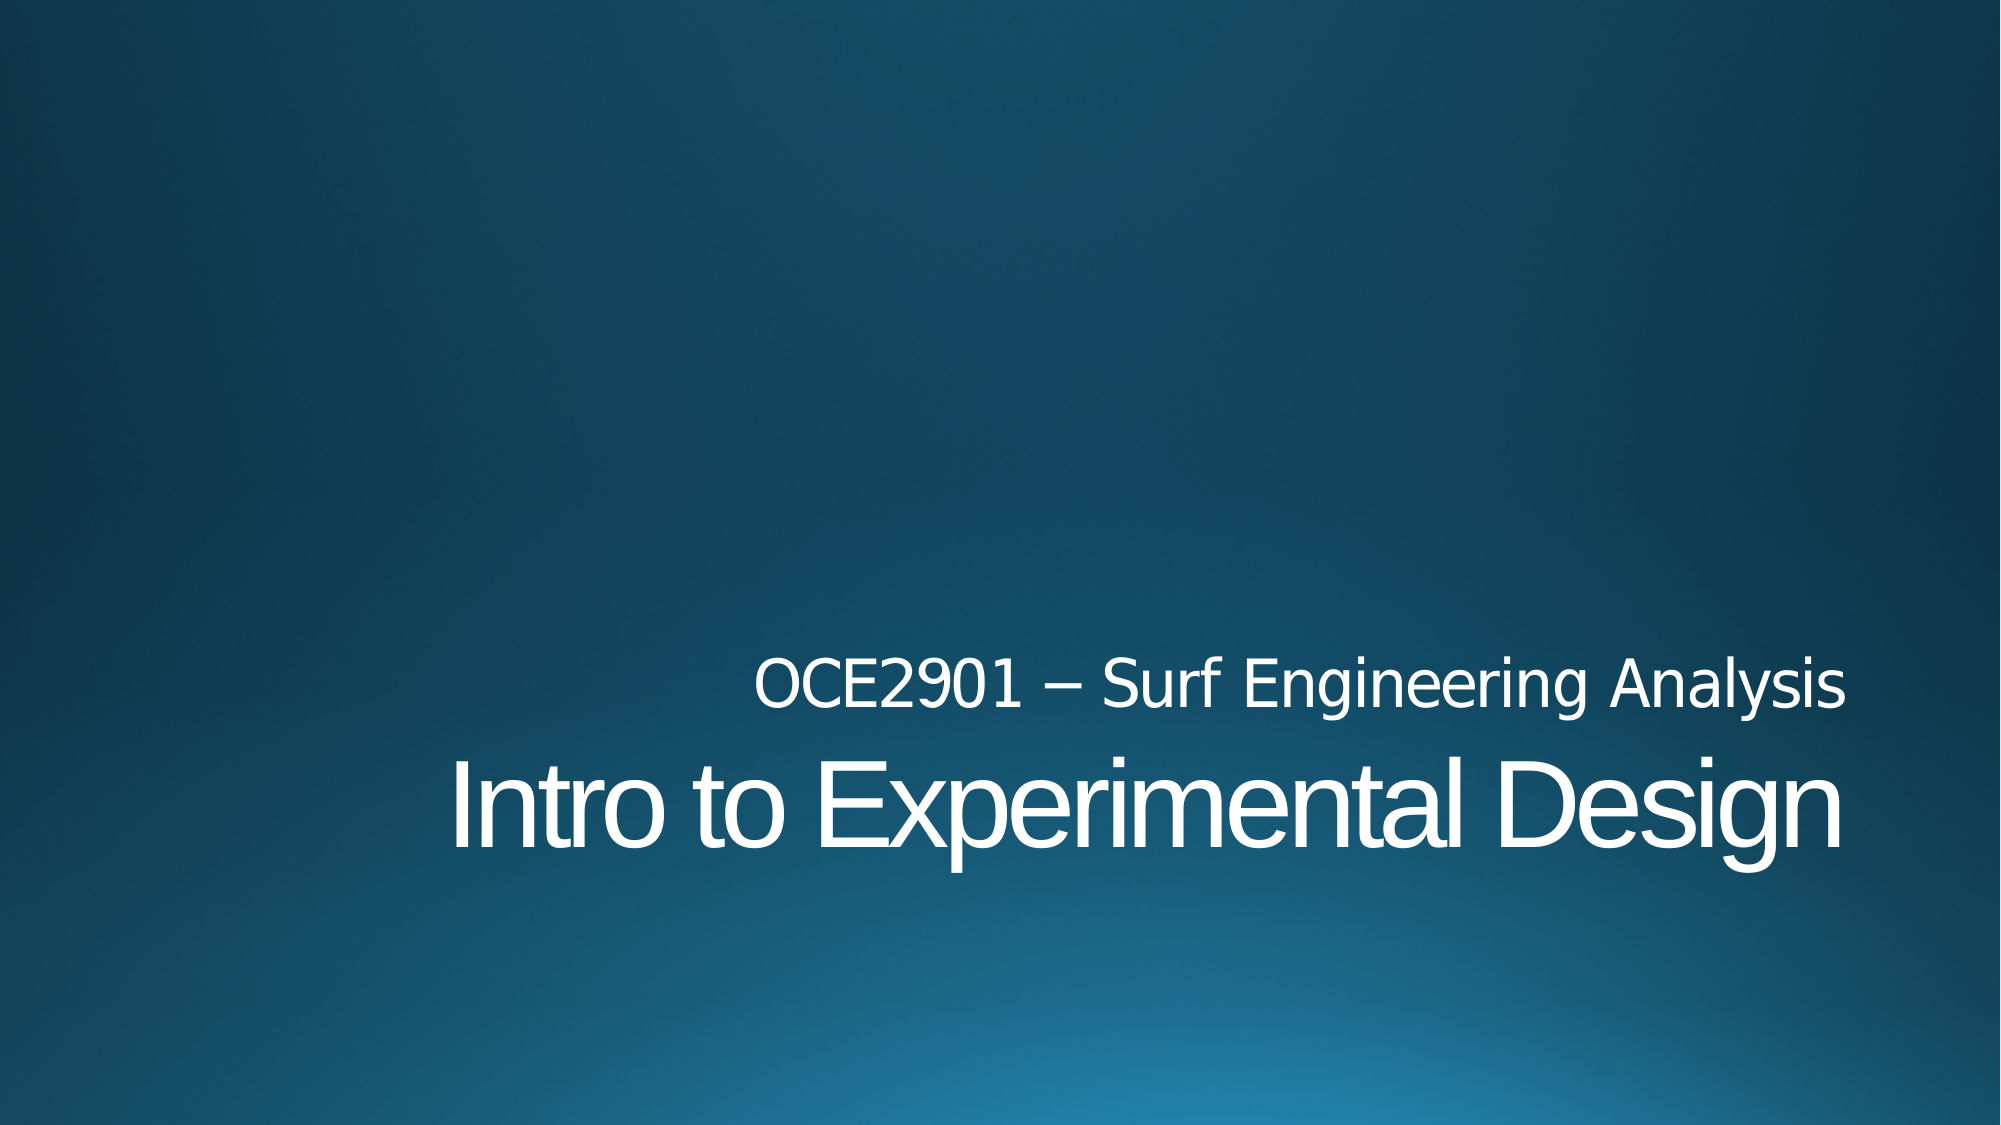

OCE2901 – Surf Engineering Analysis
# Intro to Experimental Design